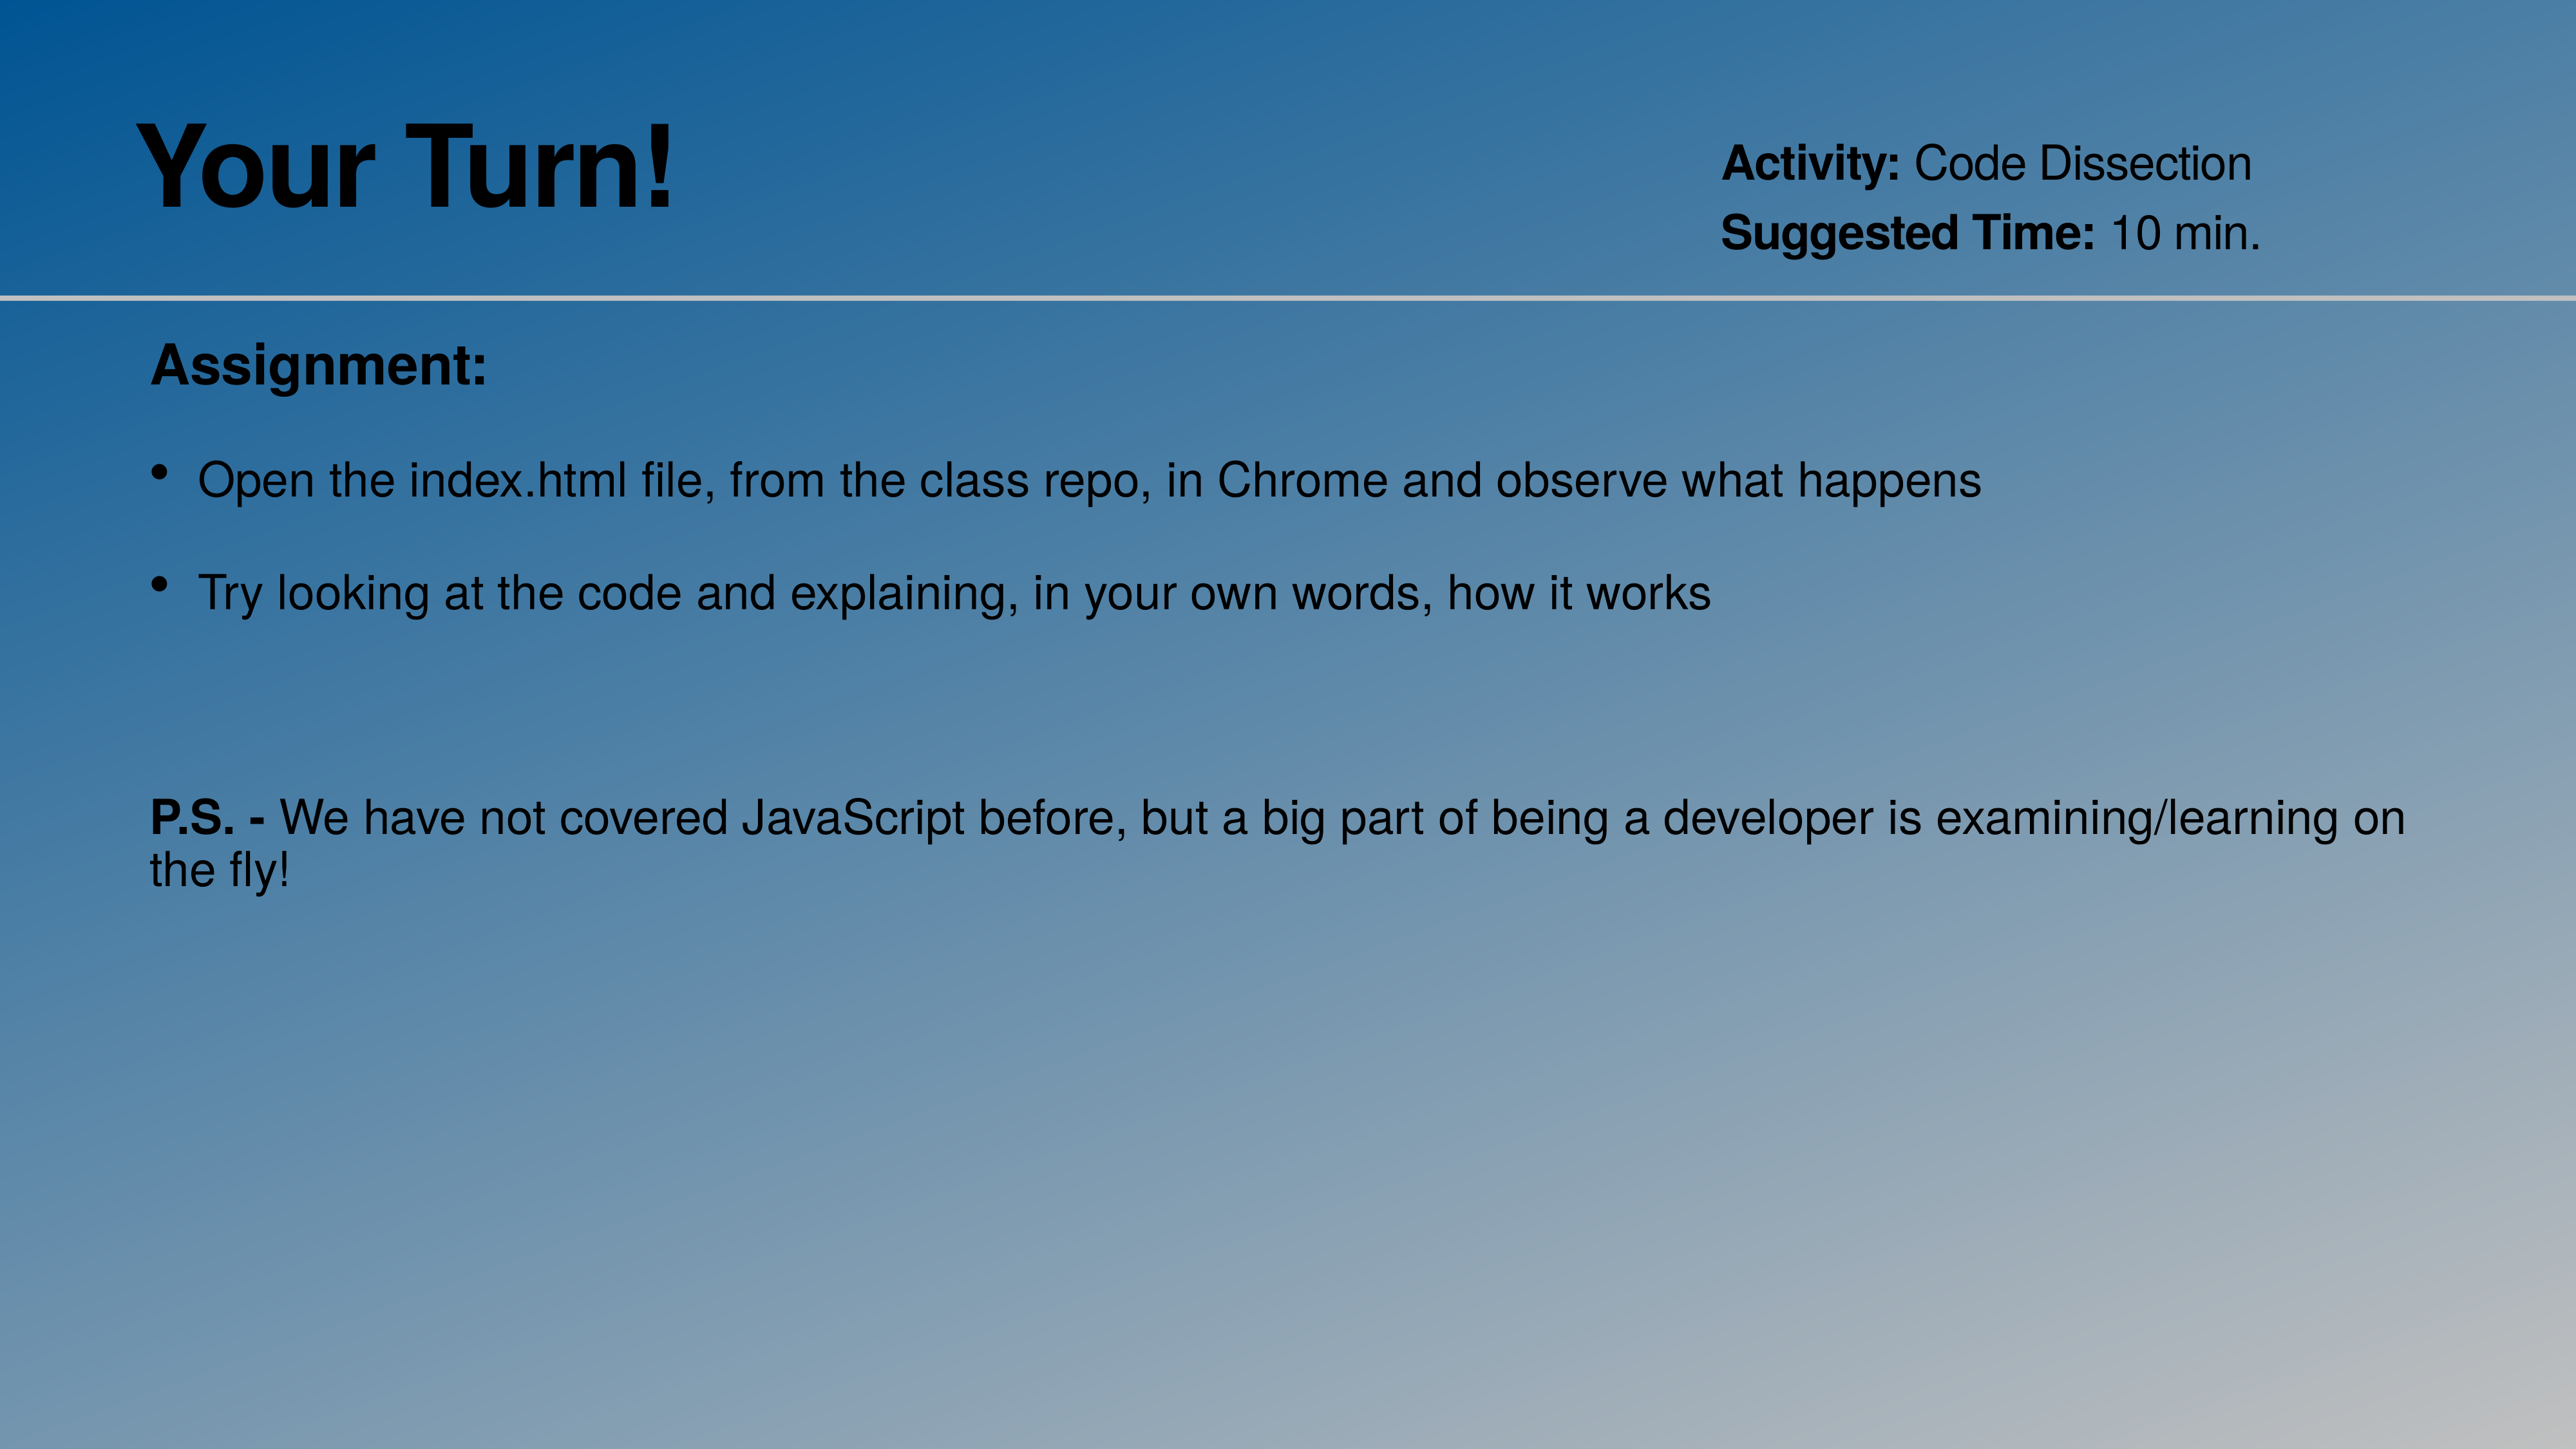

# Your Turn!
Activity: Code Dissection
Suggested Time: 10 min.
Assignment:
Open the index.html file, from the class repo, in Chrome and observe what happens
Try looking at the code and explaining, in your own words, how it works

P.S. - We have not covered JavaScript before, but a big part of being a developer is examining/learning on the fly!